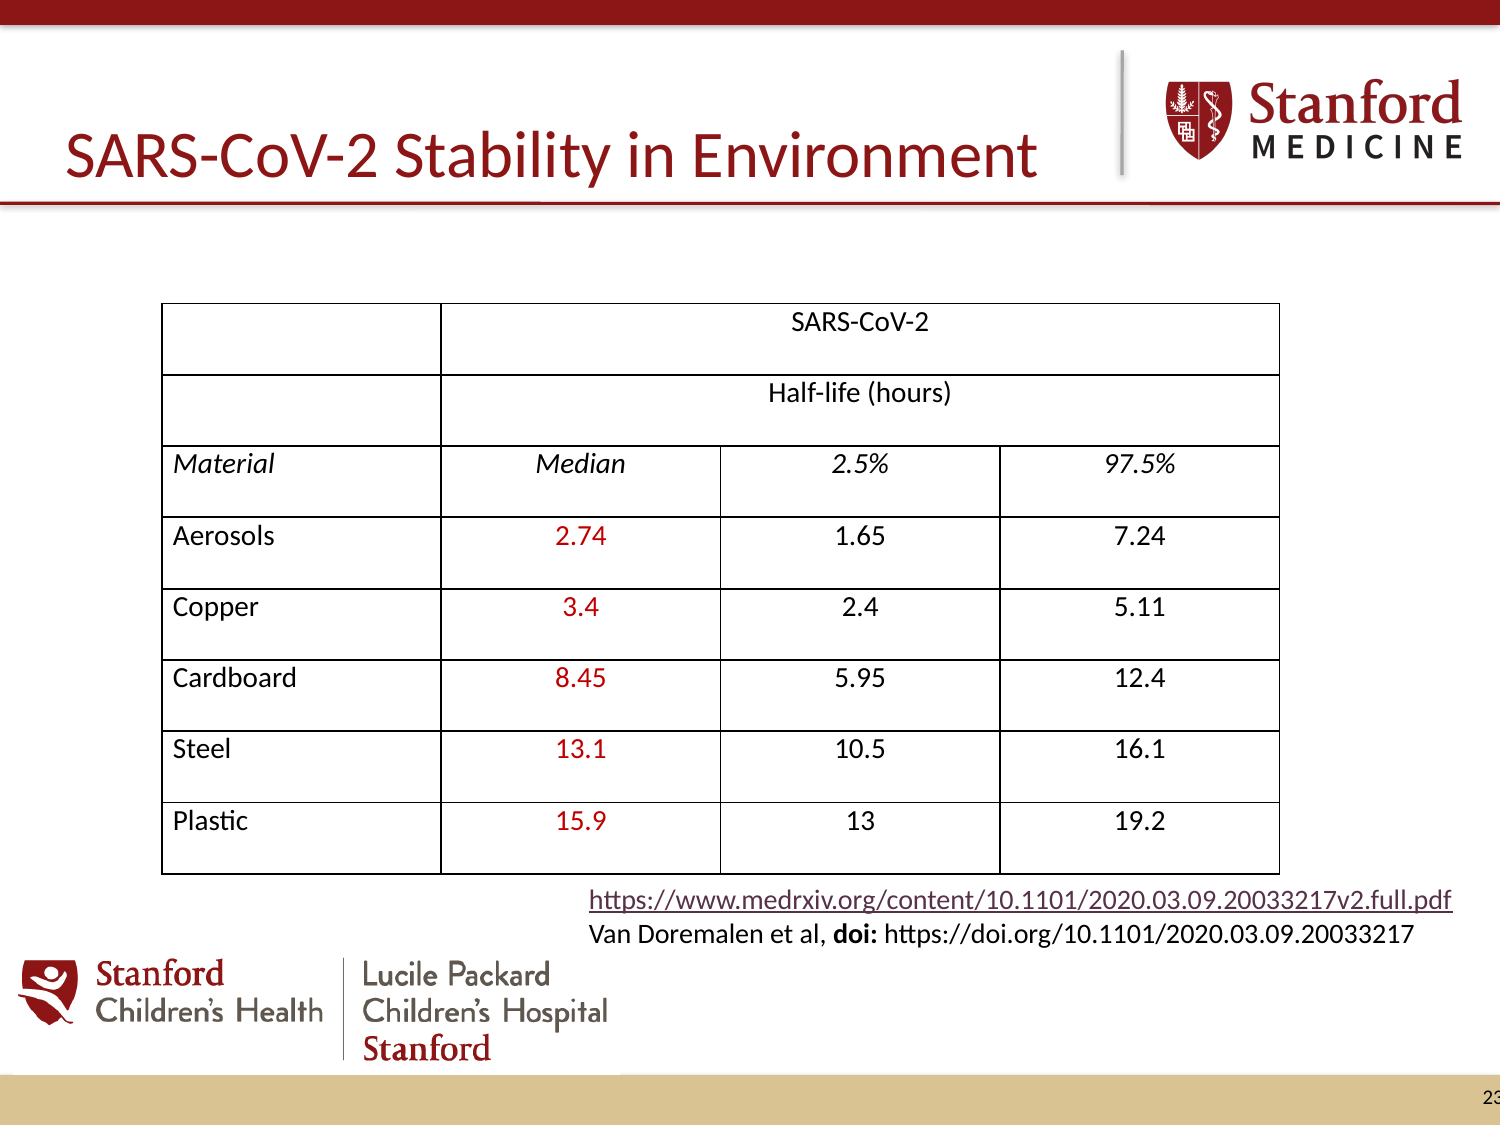

# SARS-CoV-2 Stability in Environment
|  | SARS-CoV-2 |  |  |
| --- | --- | --- | --- |
|  | Half-life (hours) |  |  |
| Material | Median | 2.5% | 97.5% |
| Aerosols | 2.74 | 1.65 | 7.24 |
| Copper | 3.4 | 2.4 | 5.11 |
| Cardboard | 8.45 | 5.95 | 12.4 |
| Steel | 13.1 | 10.5 | 16.1 |
| Plastic | 15.9 | 13 | 19.2 |
https://www.medrxiv.org/content/10.1101/2020.03.09.20033217v2.full.pdf
Van Doremalen et al, doi: https://doi.org/10.1101/2020.03.09.20033217